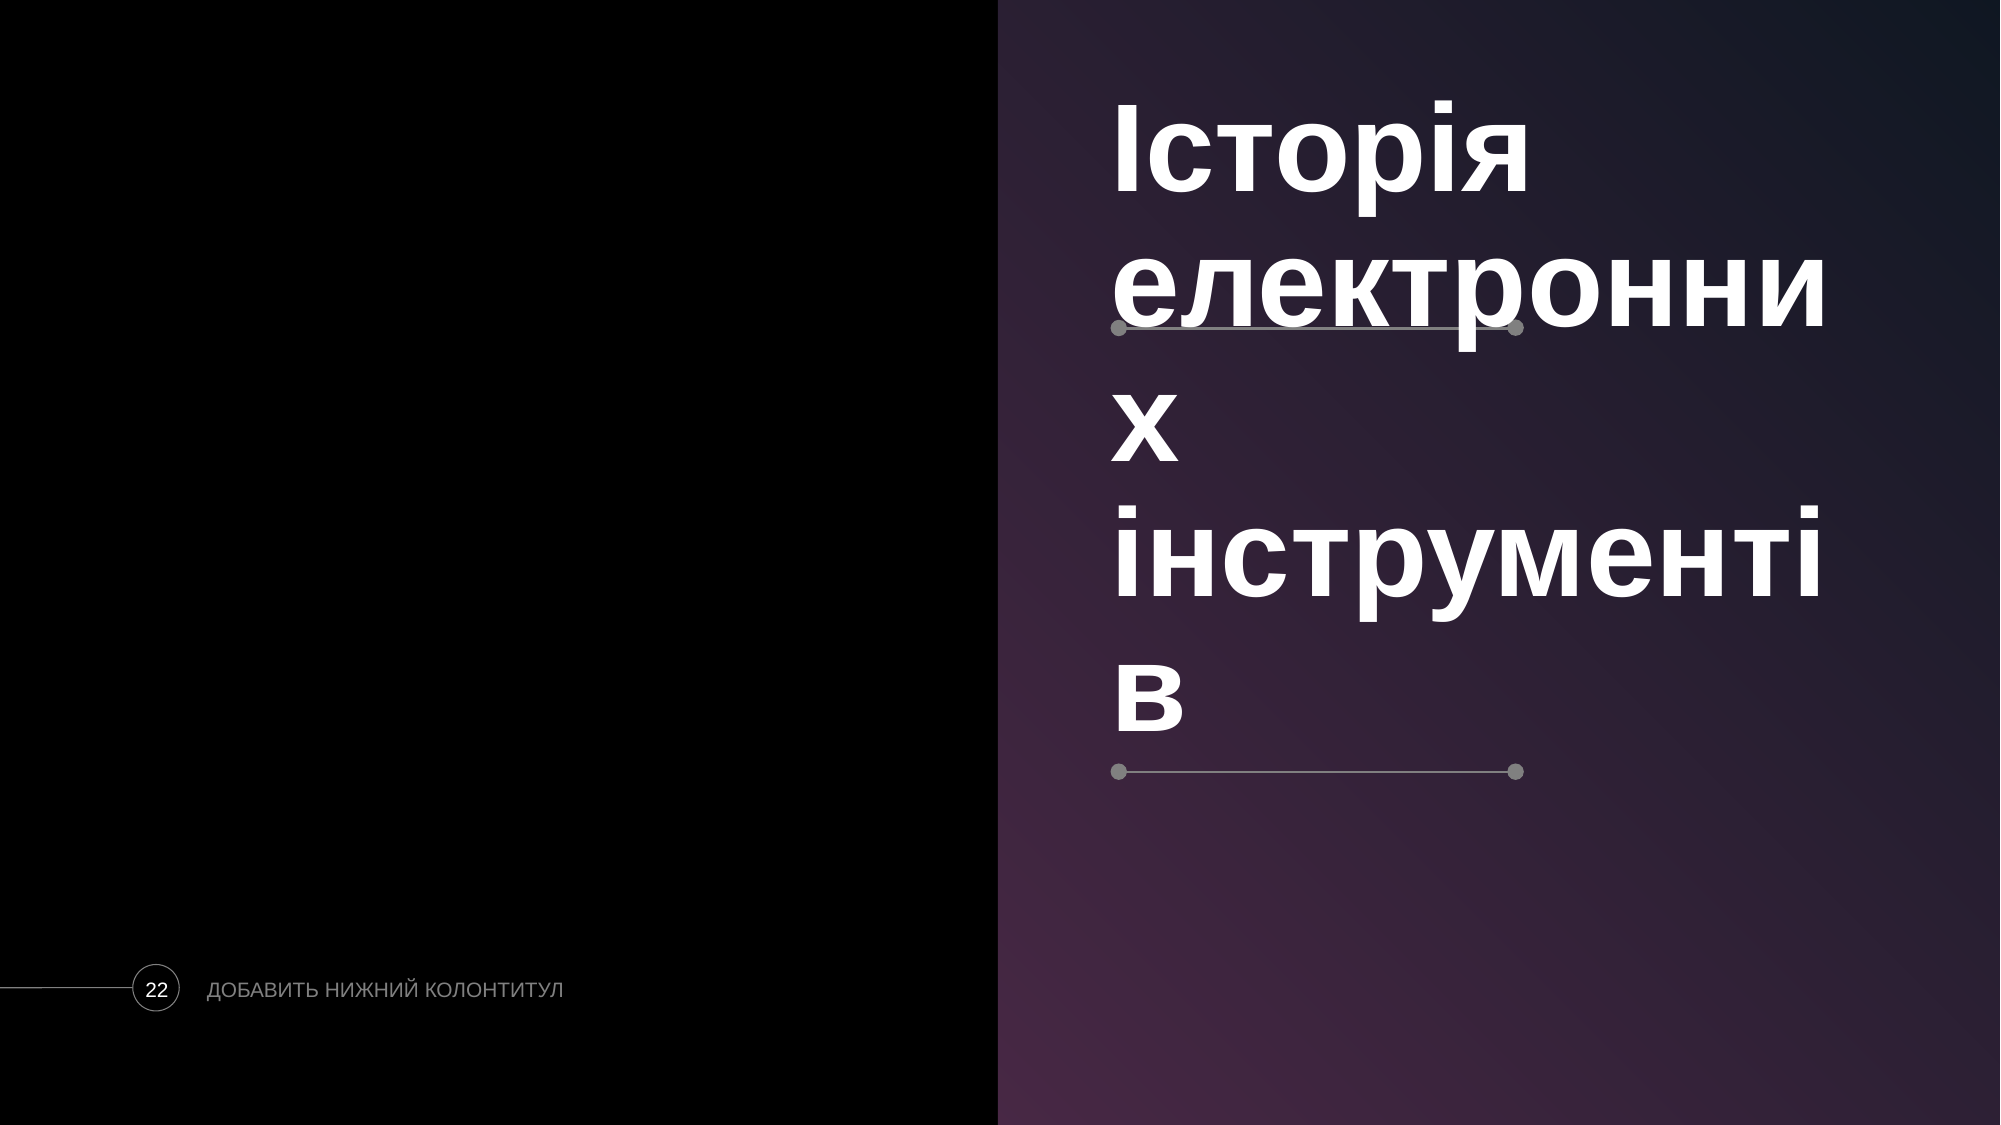

# Історія електронних інструментів
ДОБАВИТЬ НИЖНИЙ КОЛОНТИТУЛ
22